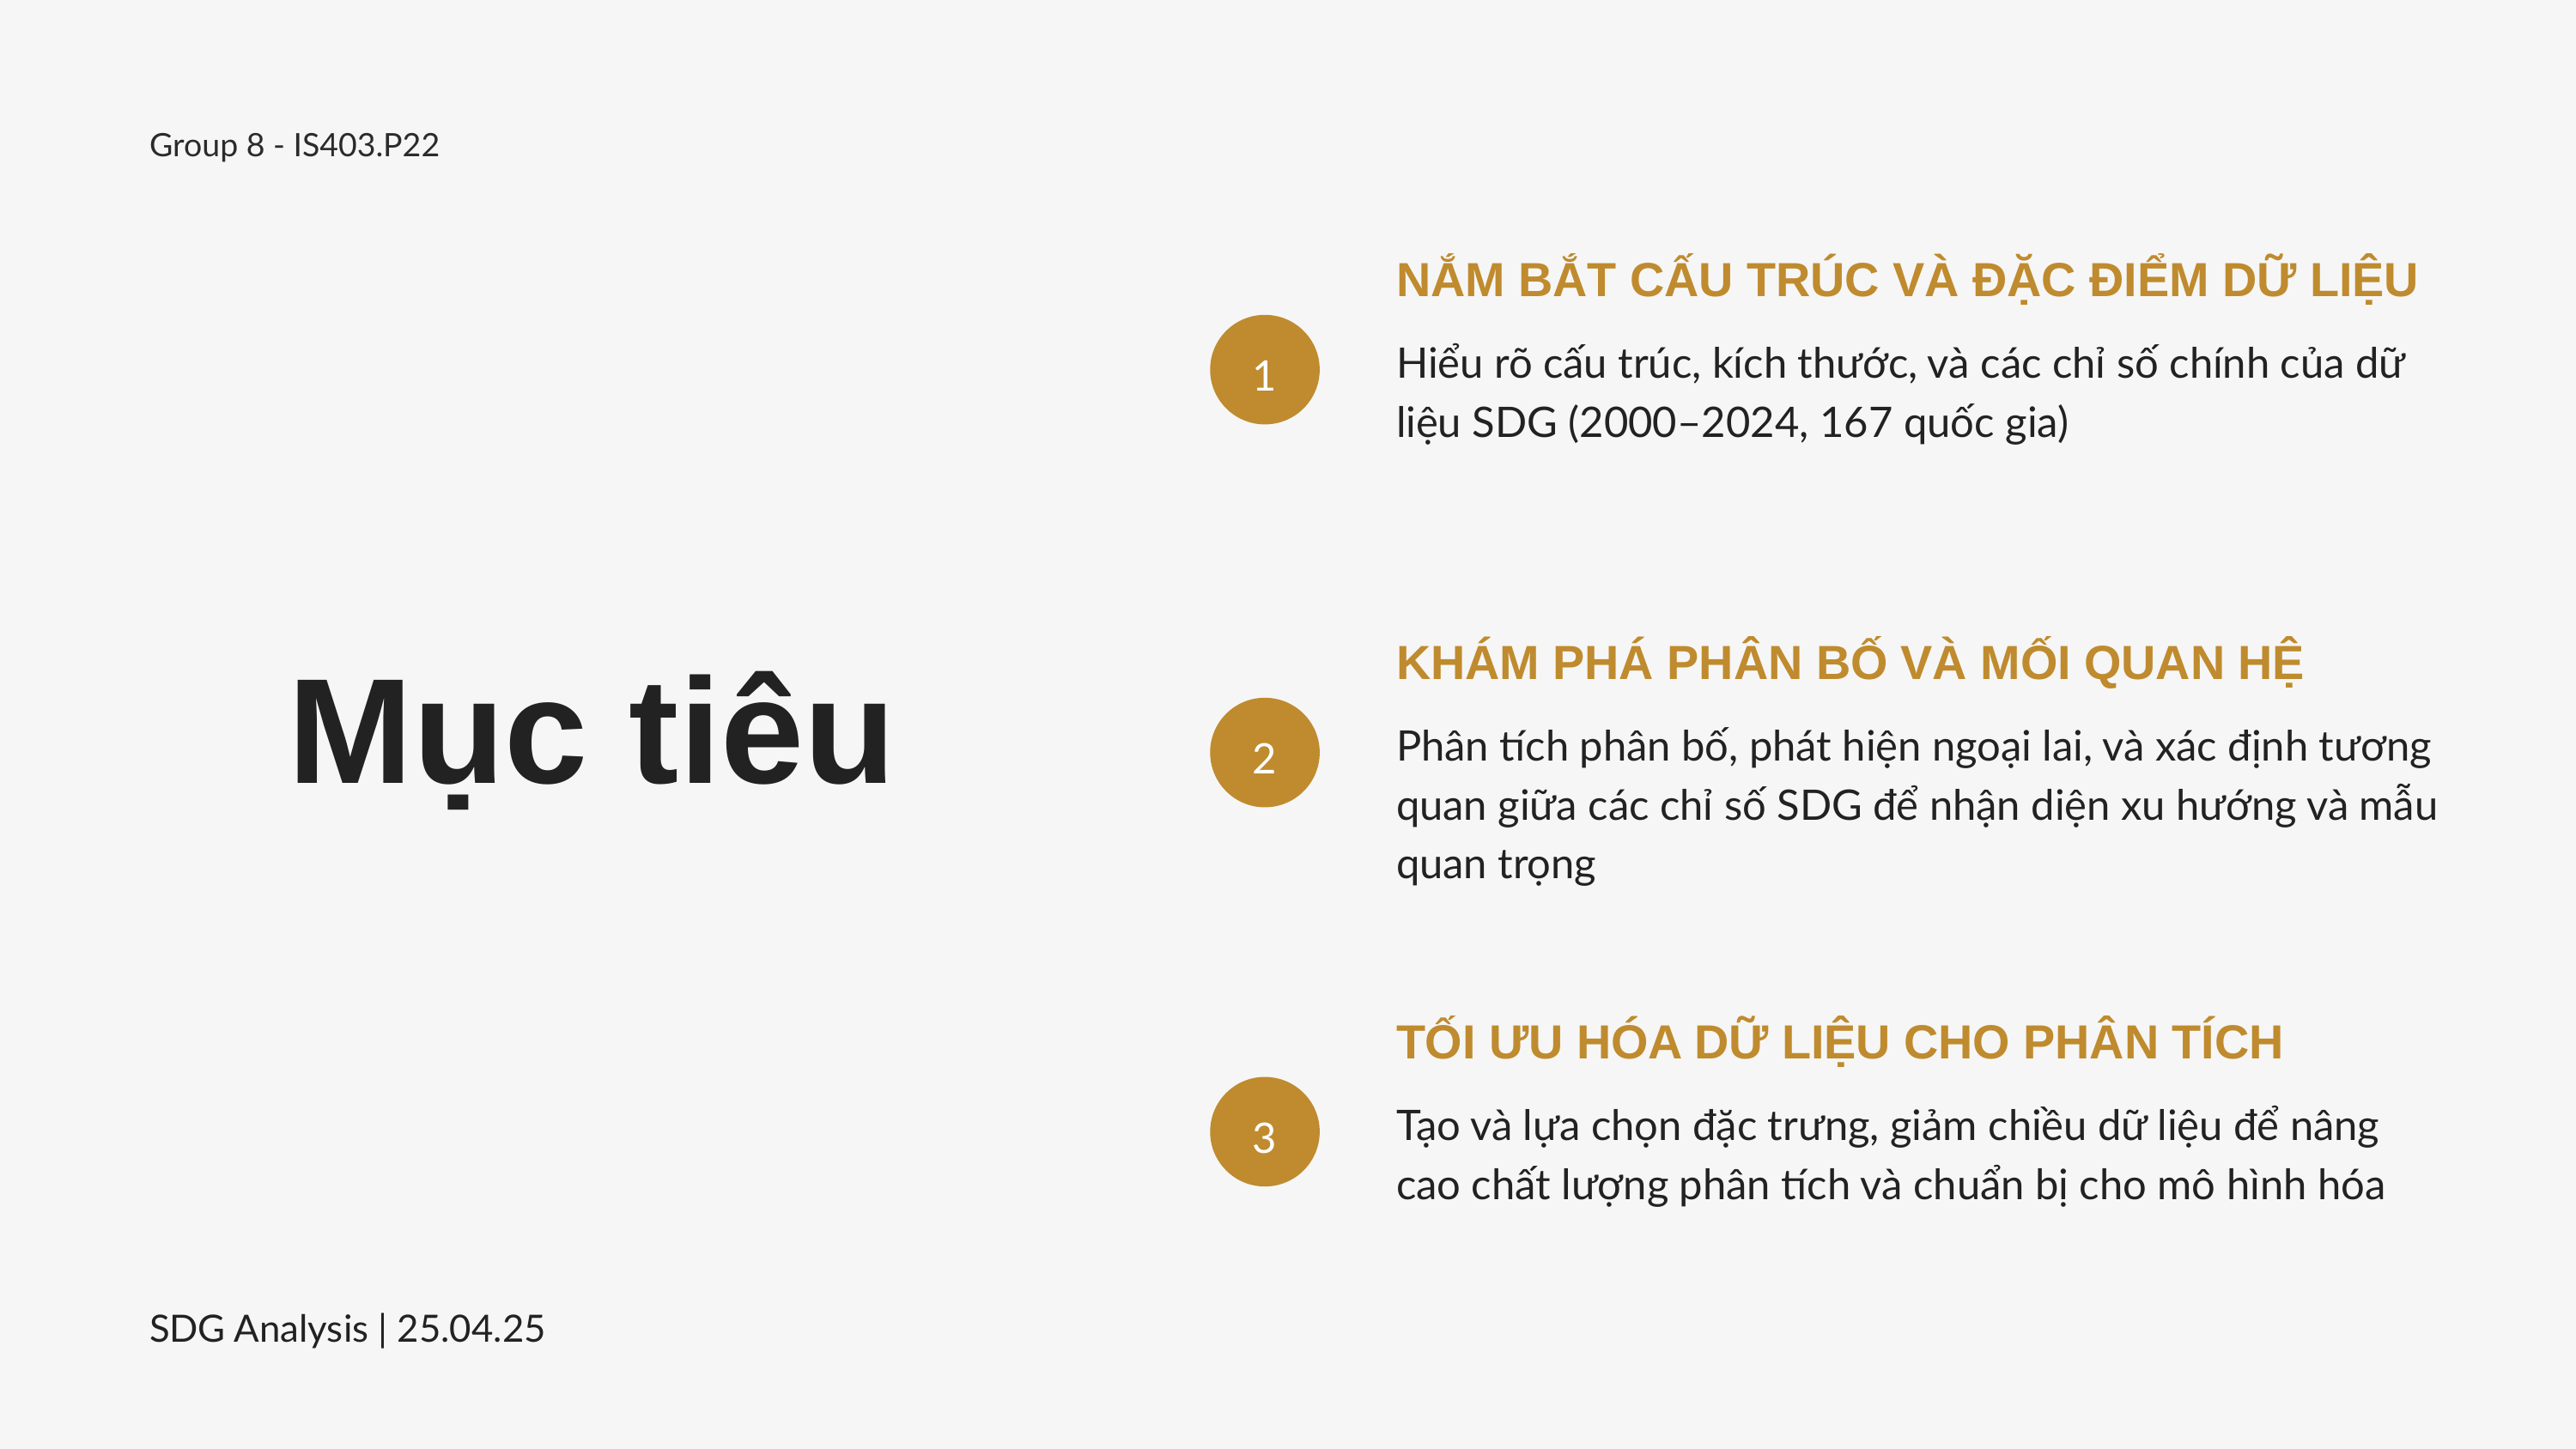

Group 8 - IS403.P22
NẮM BẮT CẤU TRÚC VÀ ĐẶC ĐIỂM DỮ LIỆU
Hiểu rõ cấu trúc, kích thước, và các chỉ số chính của dữ liệu SDG (2000–2024, 167 quốc gia)

1
KHÁM PHÁ PHÂN BỐ VÀ MỐI QUAN HỆ
Phân tích phân bố, phát hiện ngoại lai, và xác định tương quan giữa các chỉ số SDG để nhận diện xu hướng và mẫu quan trọng
Mục tiêu

2
TỐI ƯU HÓA DỮ LIỆU CHO PHÂN TÍCH
Tạo và lựa chọn đặc trưng, giảm chiều dữ liệu để nâng cao chất lượng phân tích và chuẩn bị cho mô hình hóa

3
SDG Analysis | 25.04.25